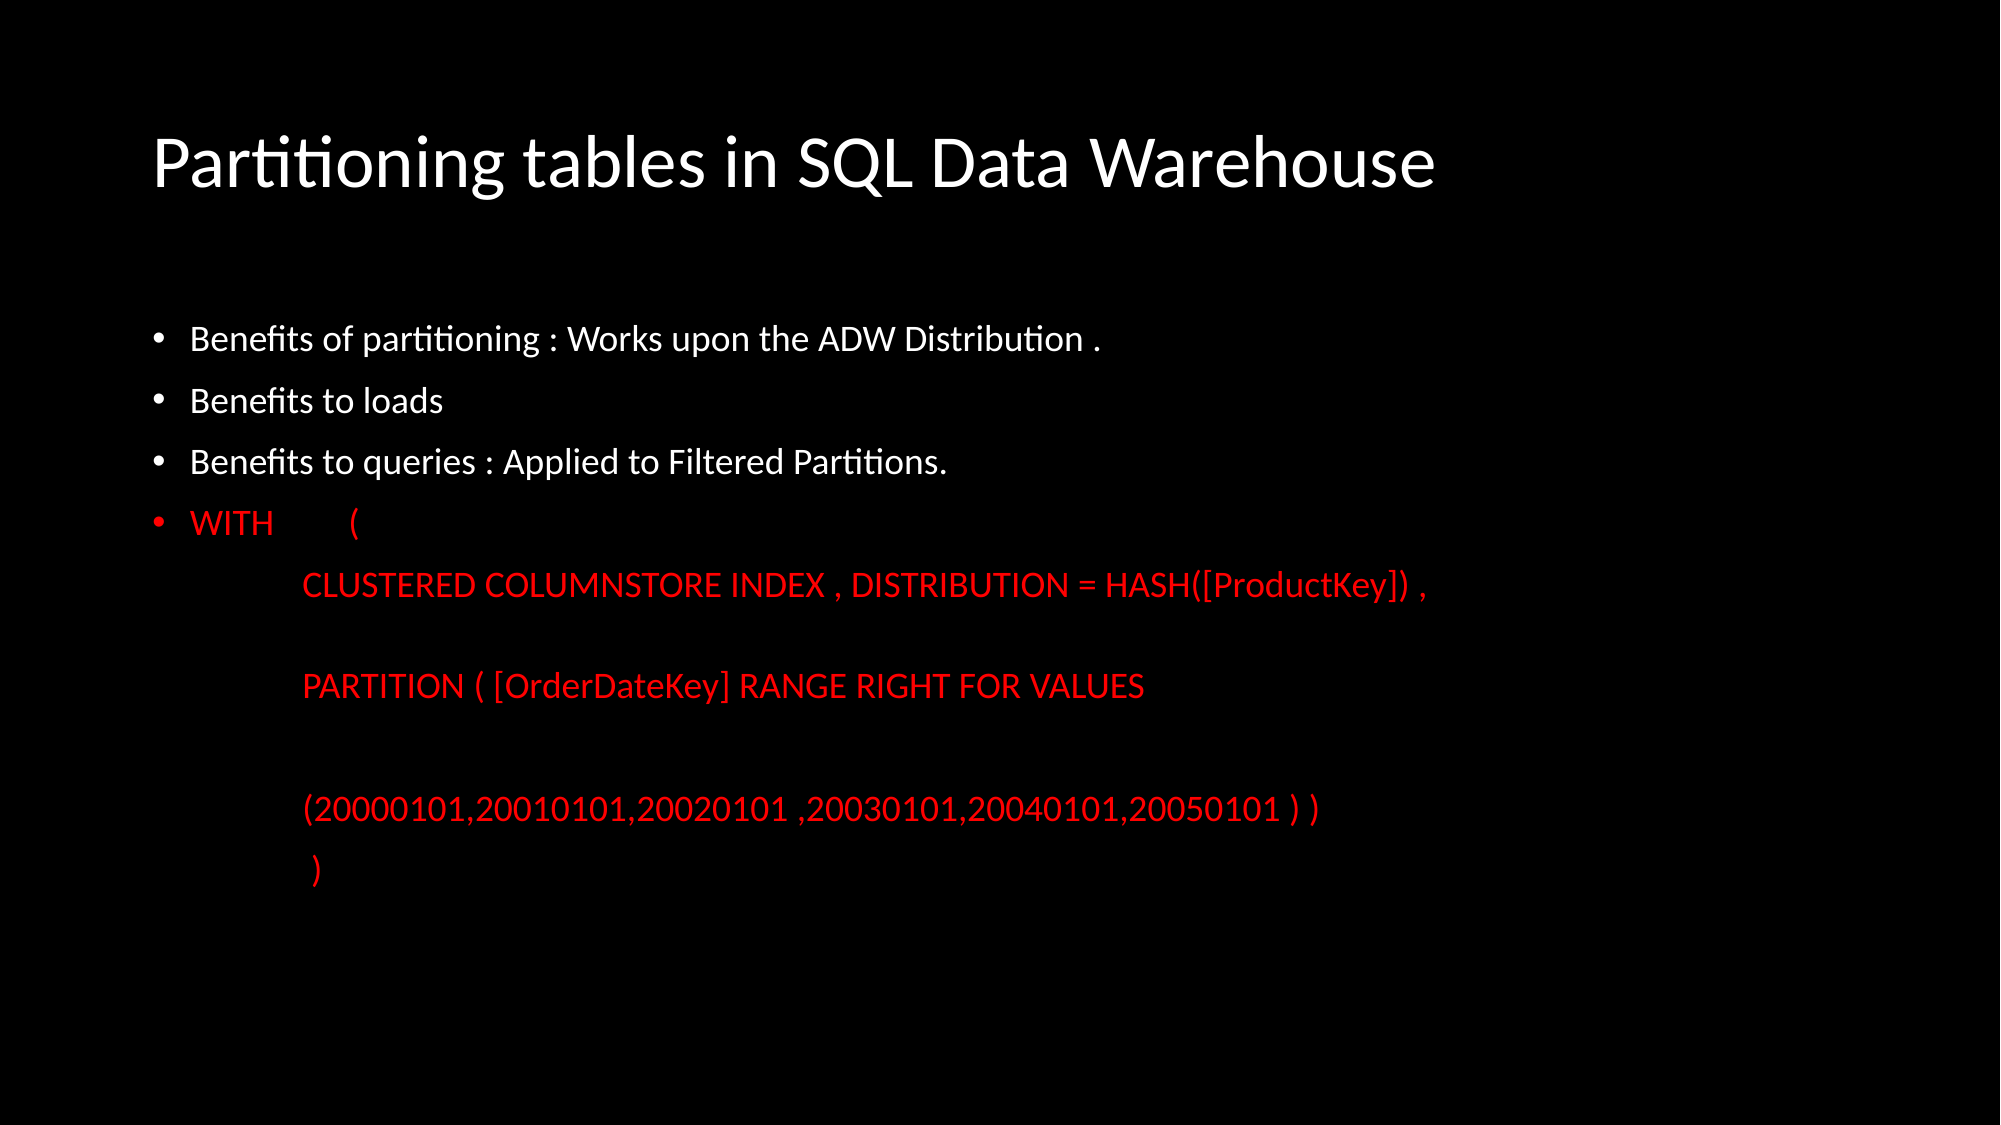

# Partitioning tables in SQL Data Warehouse

Benefits of partitioning : Works upon the ADW Distribution .
Benefits to loads
Benefits to queries : Applied to Filtered Partitions.
WITH	 (
	CLUSTERED COLUMNSTORE INDEX , DISTRIBUTION = HASH([ProductKey]) ,
	PARTITION ( [OrderDateKey] RANGE RIGHT FOR VALUES

	(20000101,20010101,20020101 ,20030101,20040101,20050101 ) )
	 )